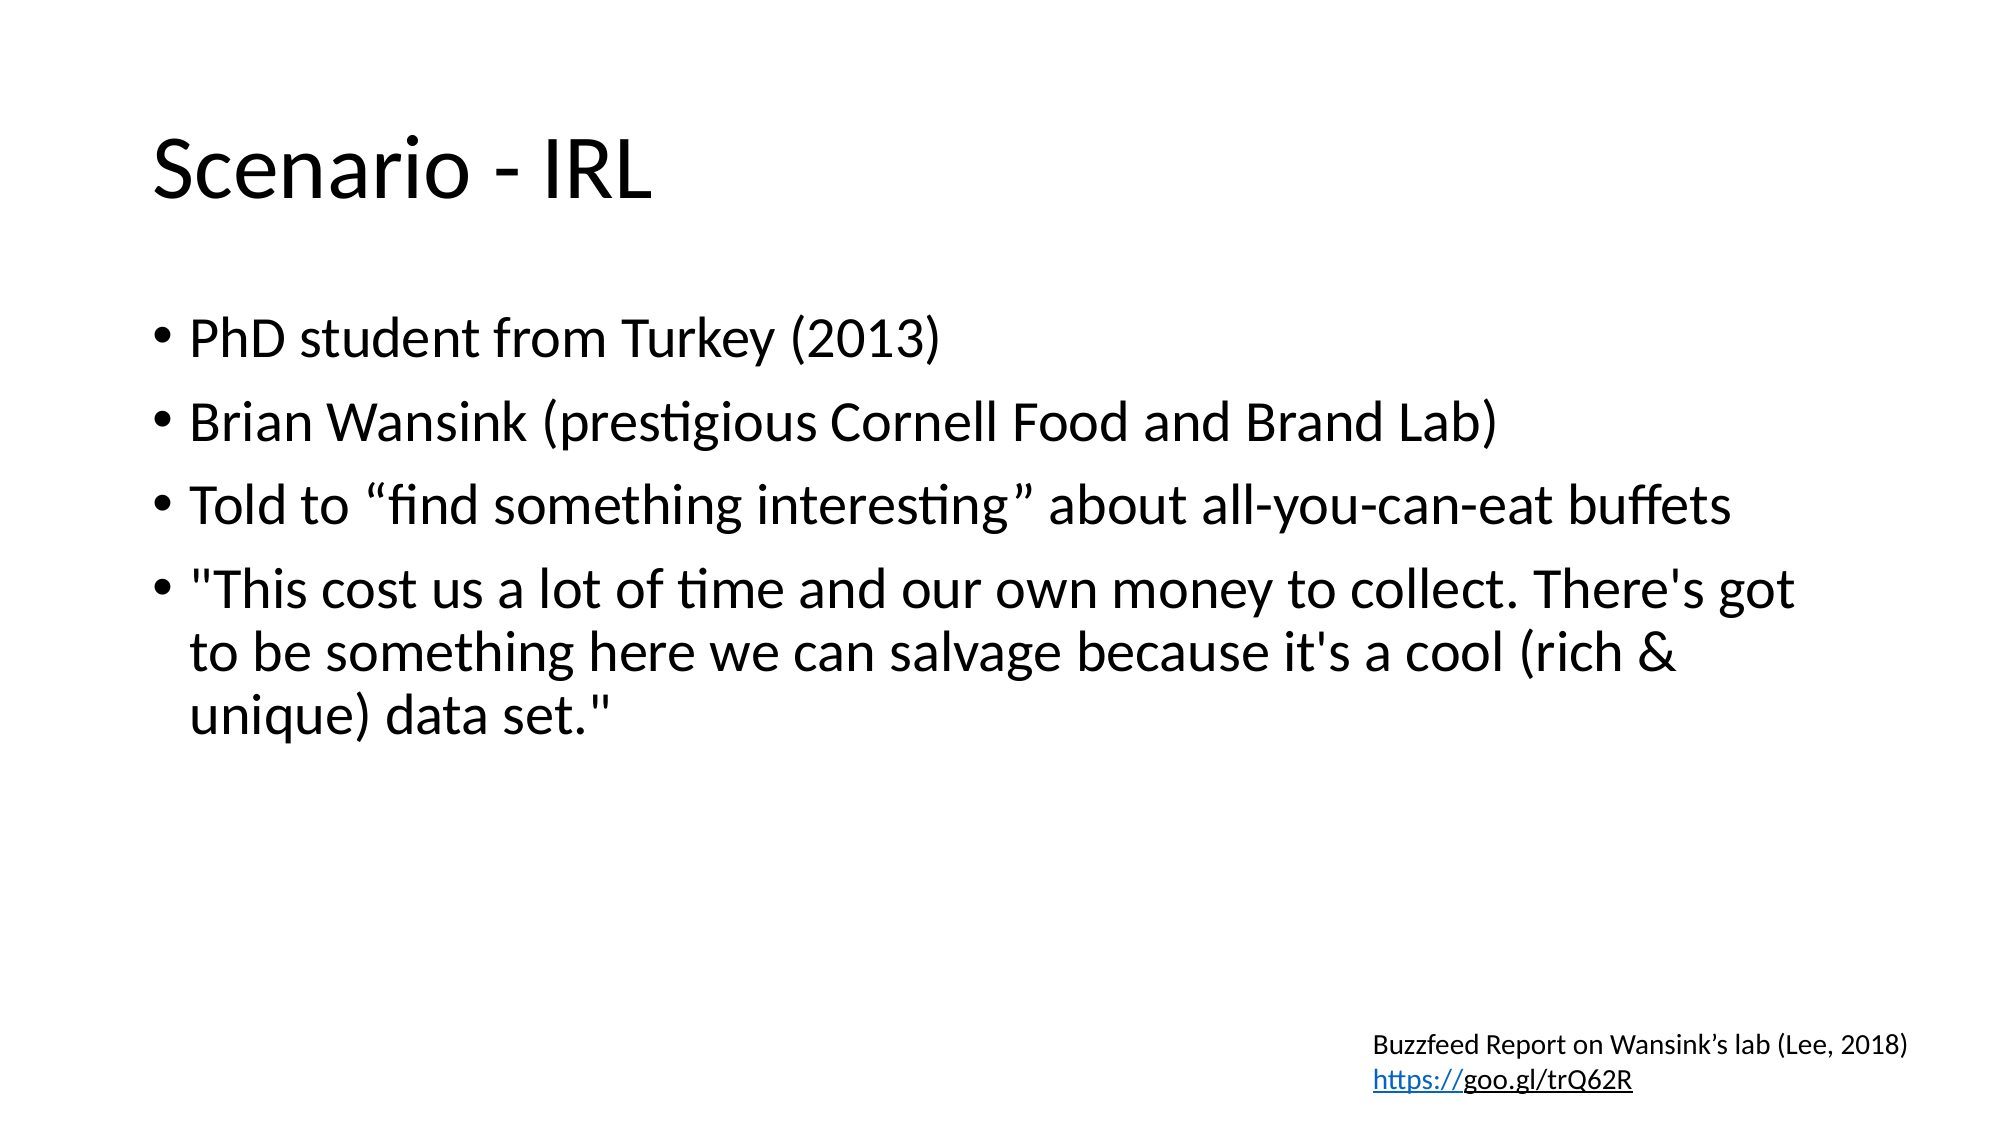

# Scenario - IRL
PhD student from Turkey (2013)
Brian Wansink (prestigious Cornell Food and Brand Lab)
Told to “find something interesting” about all-you-can-eat buffets
"This cost us a lot of time and our own money to collect. There's got to be something here we can salvage because it's a cool (rich & unique) data set."

Buzzfeed Report on Wansink’s lab (Lee, 2018)
https://goo.gl/trQ62R